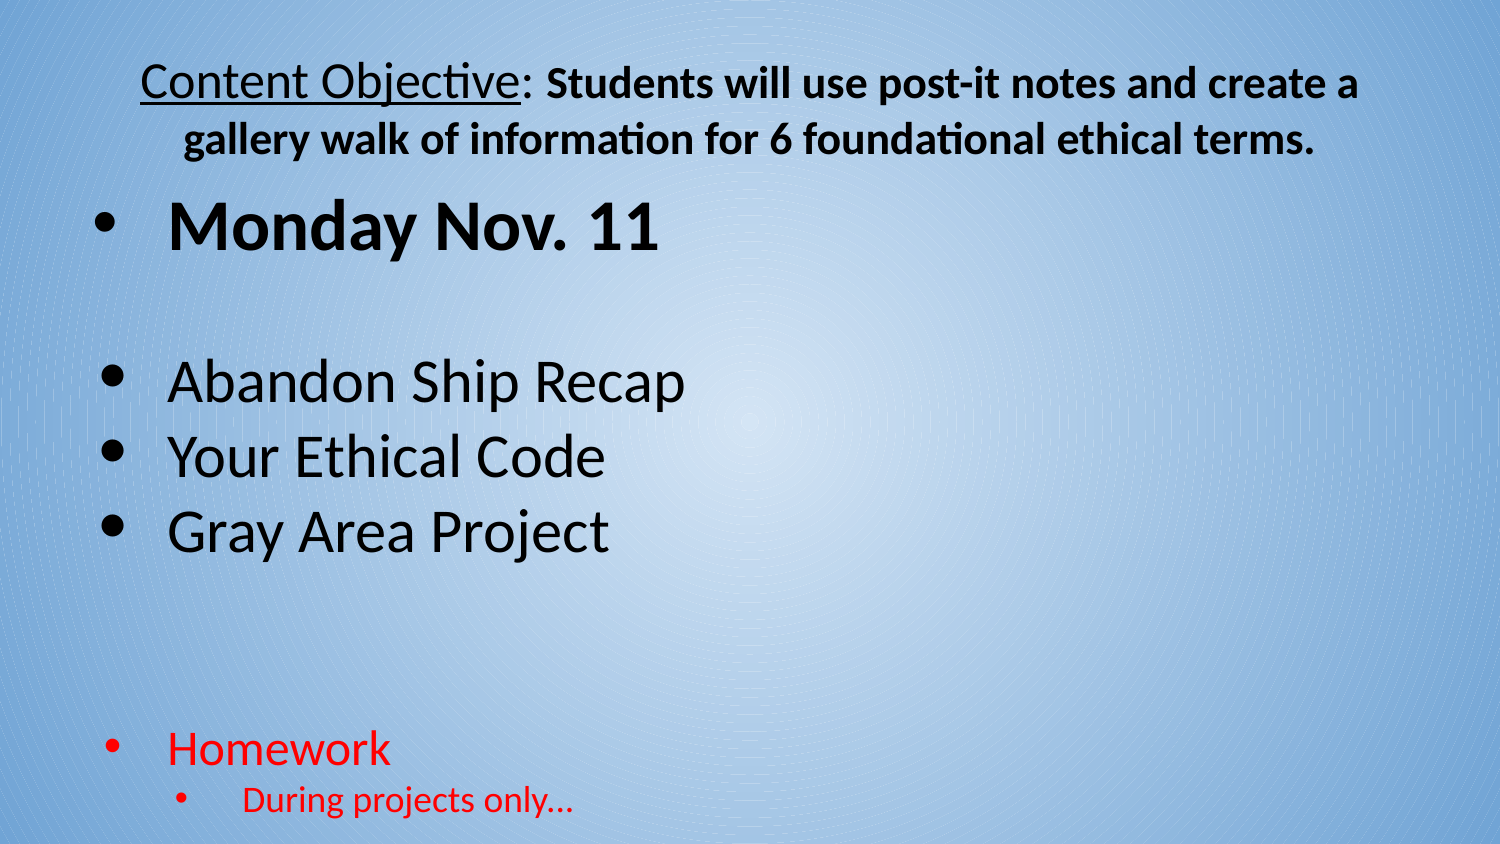

Content Objective: Students will use post-it notes and create a gallery walk of information for 6 foundational ethical terms.
Monday Nov. 11

Abandon Ship Recap
Your Ethical Code
Gray Area Project

Homework
During projects only...